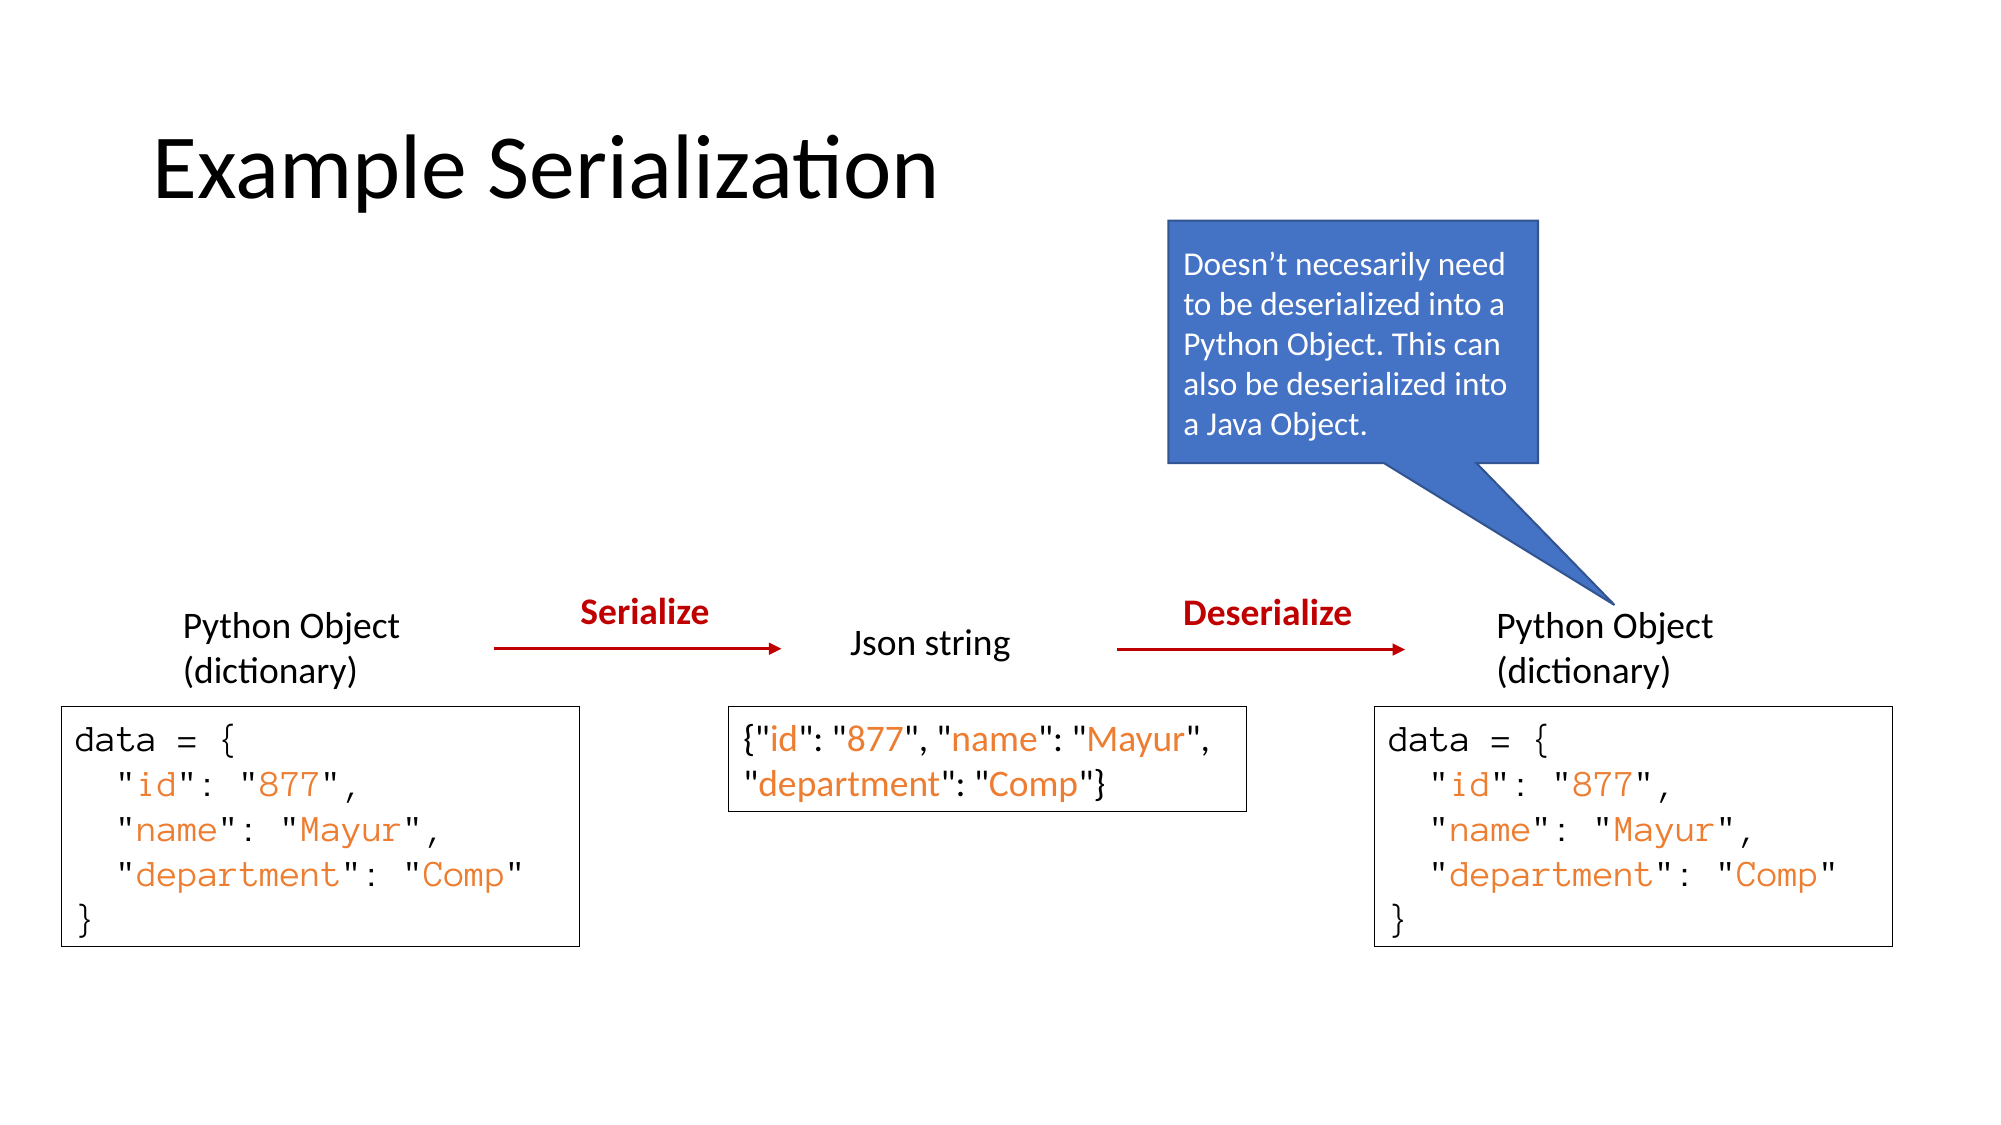

# Example Serialization
Doesn’t necesarily need to be deserialized into a Python Object. This can also be deserialized into a Java Object.
Serialize
Deserialize
Python Object (dictionary)
data = {
  "id": "877",
  "name": "Mayur",
  "department": "Comp"
}
Python Object
(dictionary)
data = {
  "id": "877",
  "name": "Mayur",
  "department": "Comp"
}
Json string
{"id": "877", "name": "Mayur", "department": "Comp"}